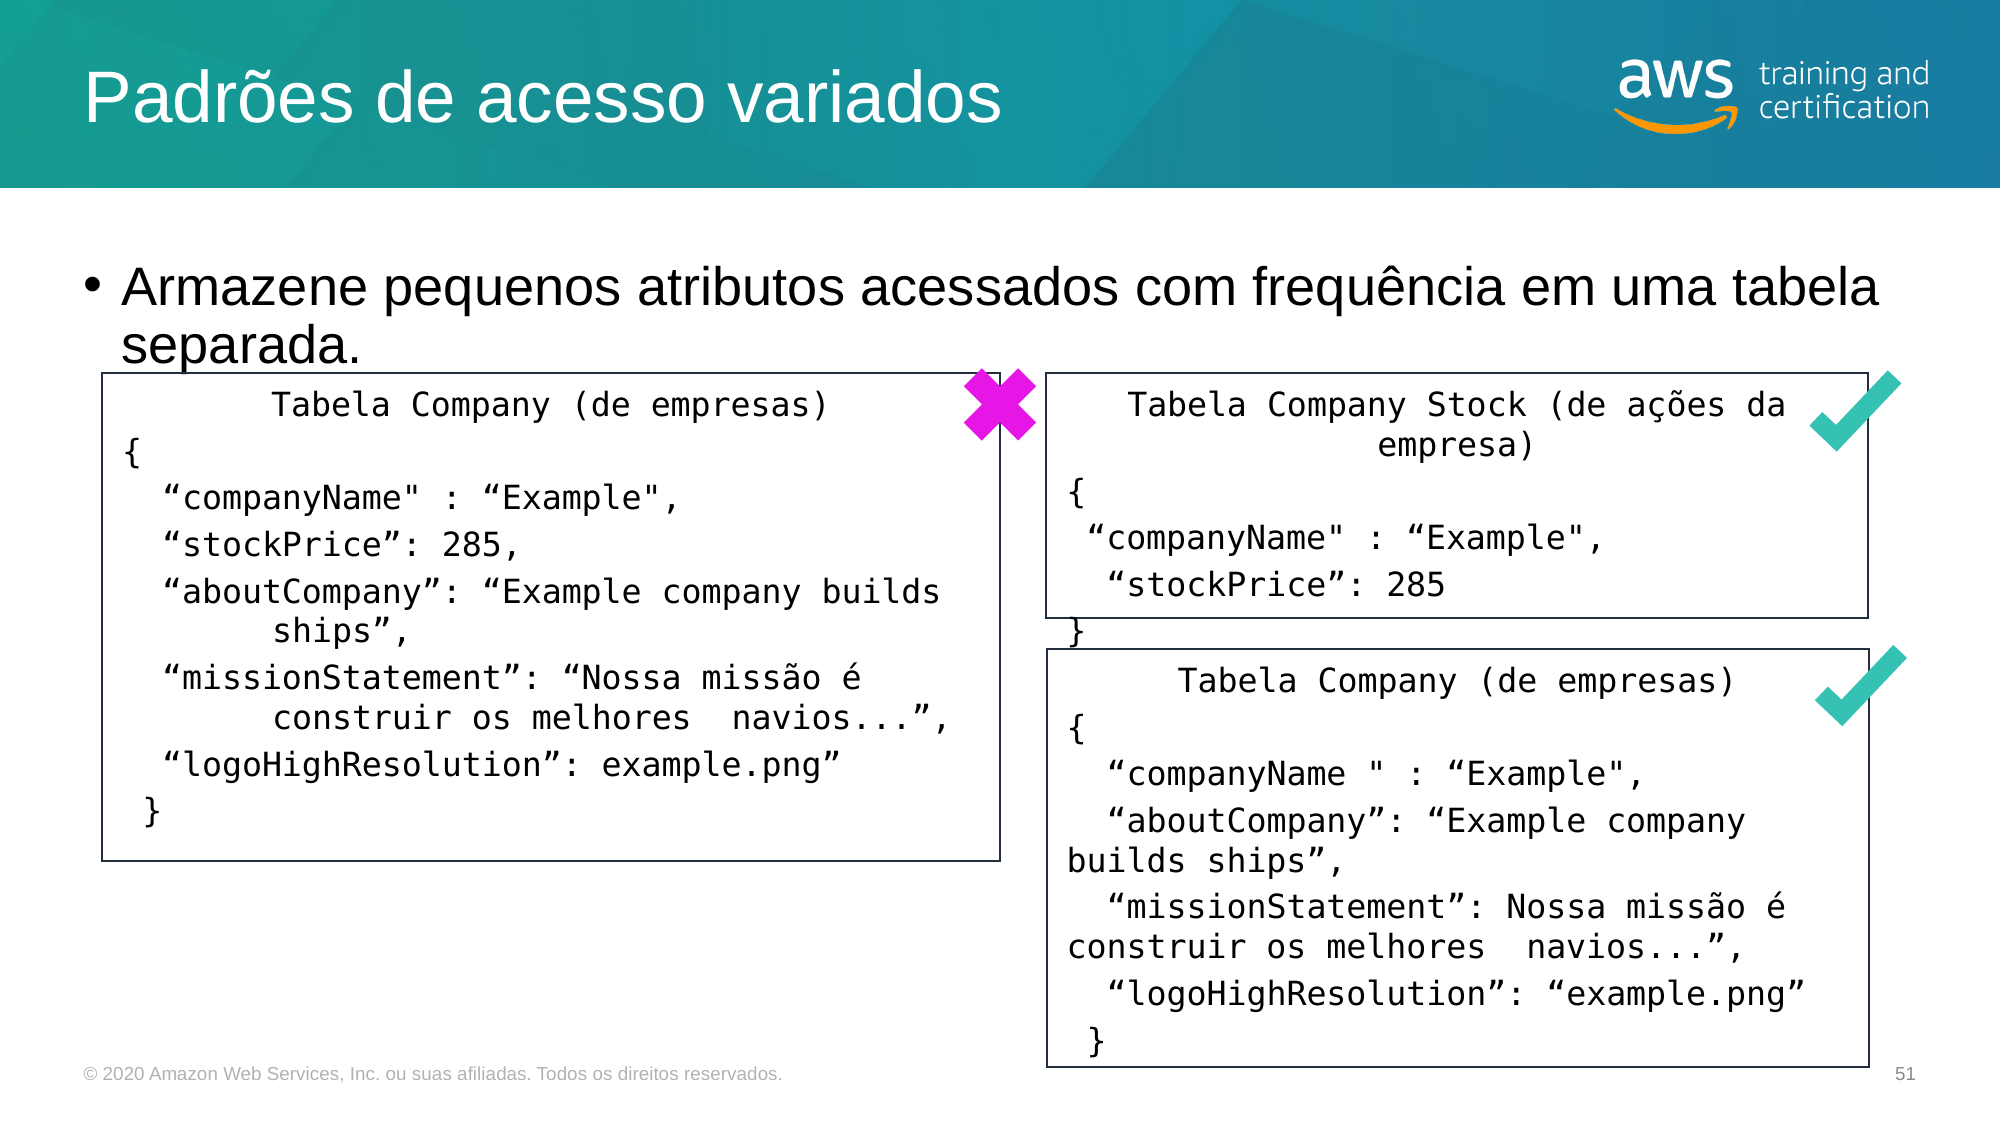

# Padrões de acesso variados
Armazene pequenos atributos acessados com frequência em uma tabela separada.

Tabela Company (de empresas)
{
  “companyName" : “Example",
  “stockPrice”: 285,
  “aboutCompany”: “Example company builds 	ships”,
  “missionStatement”: “Nossa missão é 	construir os melhores  navios...”,
  “logoHighResolution”: example.png”
 }
Tabela Company Stock (de ações da empresa)
{
 “companyName" : “Example",
  “stockPrice”: 285
}

Tabela Company (de empresas)
{
  “companyName " : “Example",
  “aboutCompany”: “Example company 	builds ships”,
  “missionStatement”: Nossa missão é 	construir os melhores  navios...”,
  “logoHighResolution”: “example.png”
 }
© 2020 Amazon Web Services, Inc. ou suas afiliadas. Todos os direitos reservados.
51